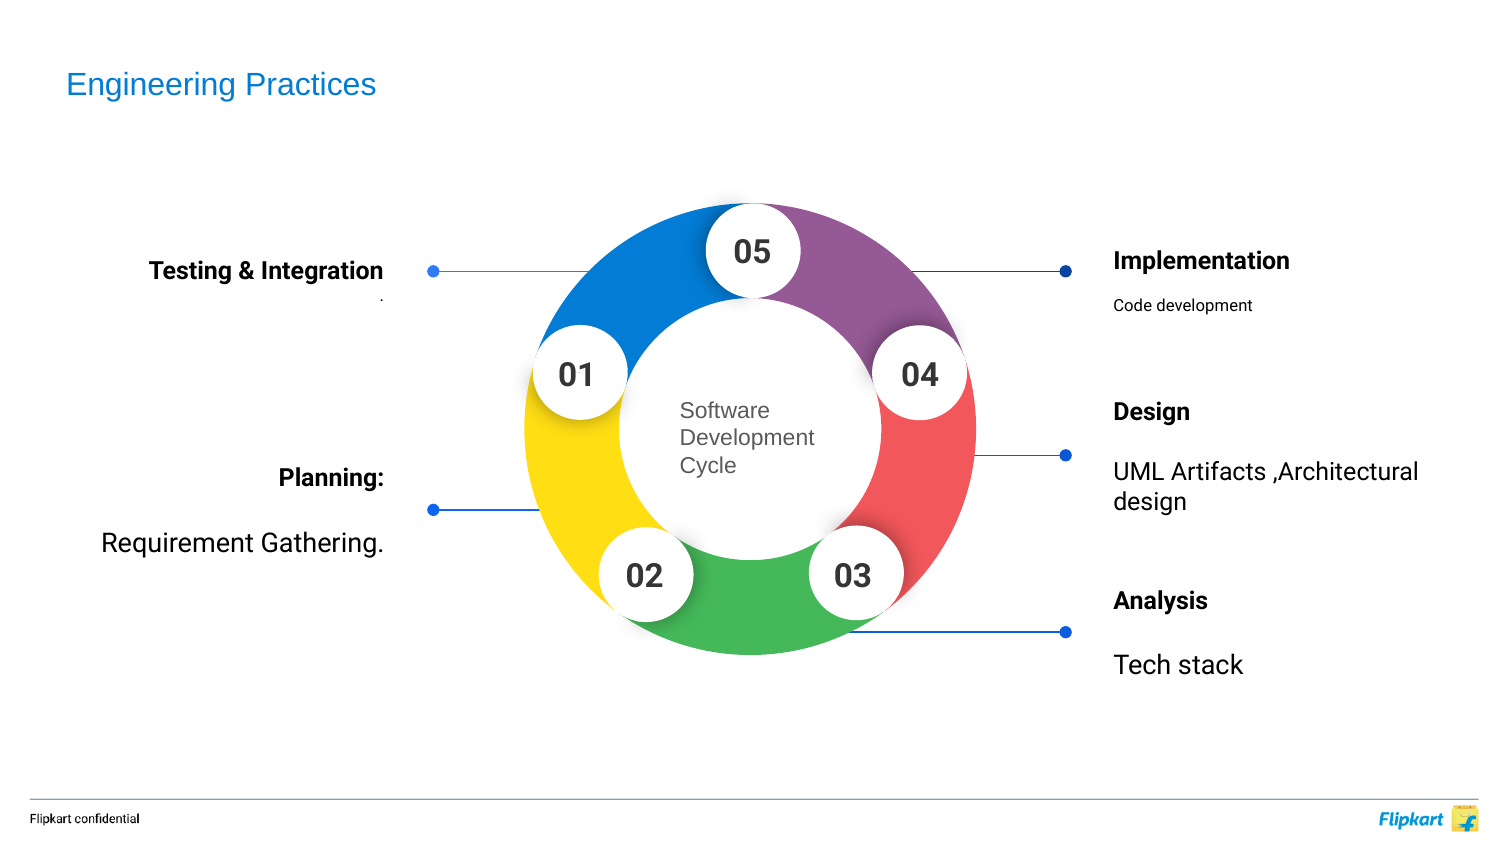

# Engineering Practices

05

01
04

02
03
Testing & Integration
.
Implementation

Code development
Design

UML Artifacts ,Architectural design
Software Development Cycle
Planning:
Requirement Gathering.
Analysis

Tech stack